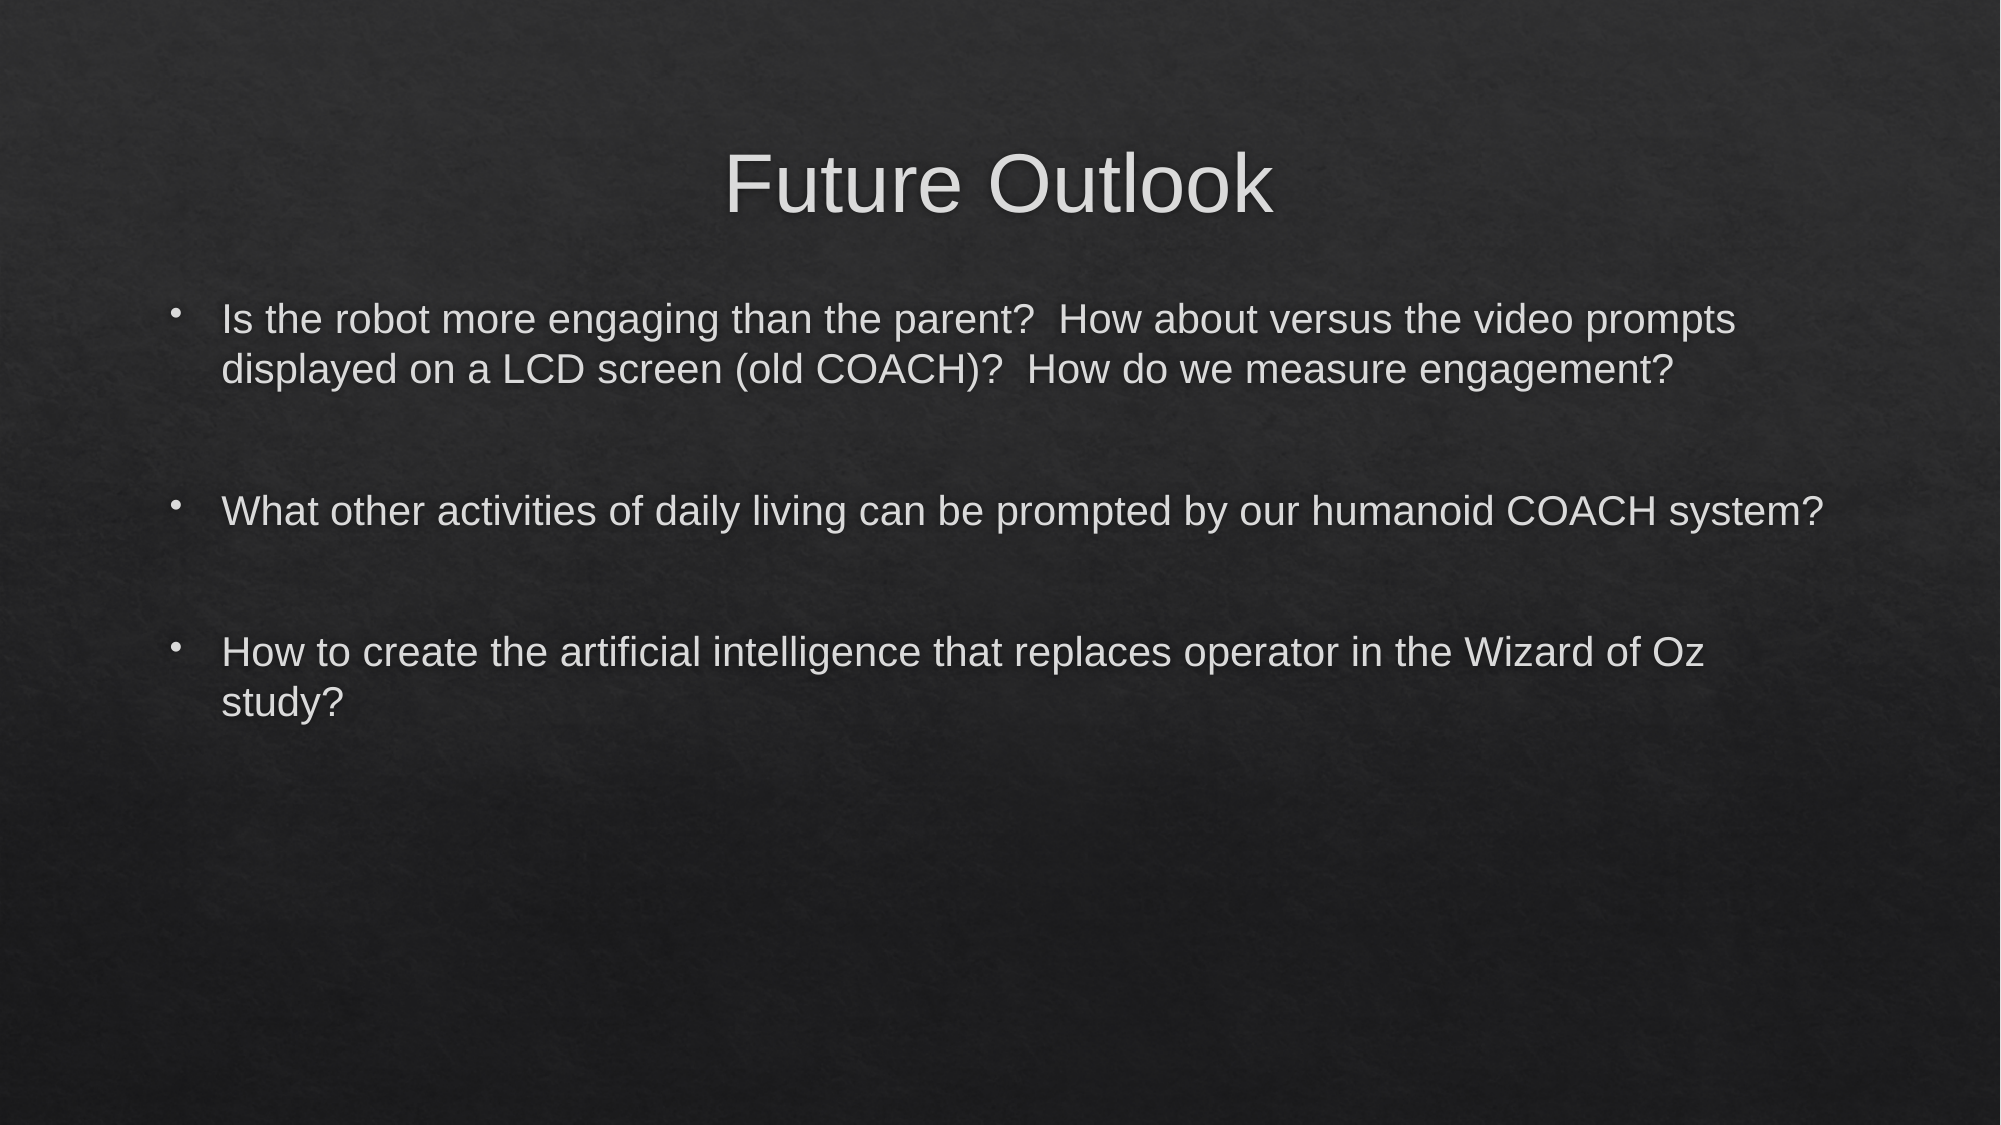

# Future Outlook
Is the robot more engaging than the parent?  How about versus the video prompts displayed on a LCD screen (old COACH)?  How do we measure engagement?

What other activities of daily living can be prompted by our humanoid COACH system?

How to create the artificial intelligence that replaces operator in the Wizard of Oz study?